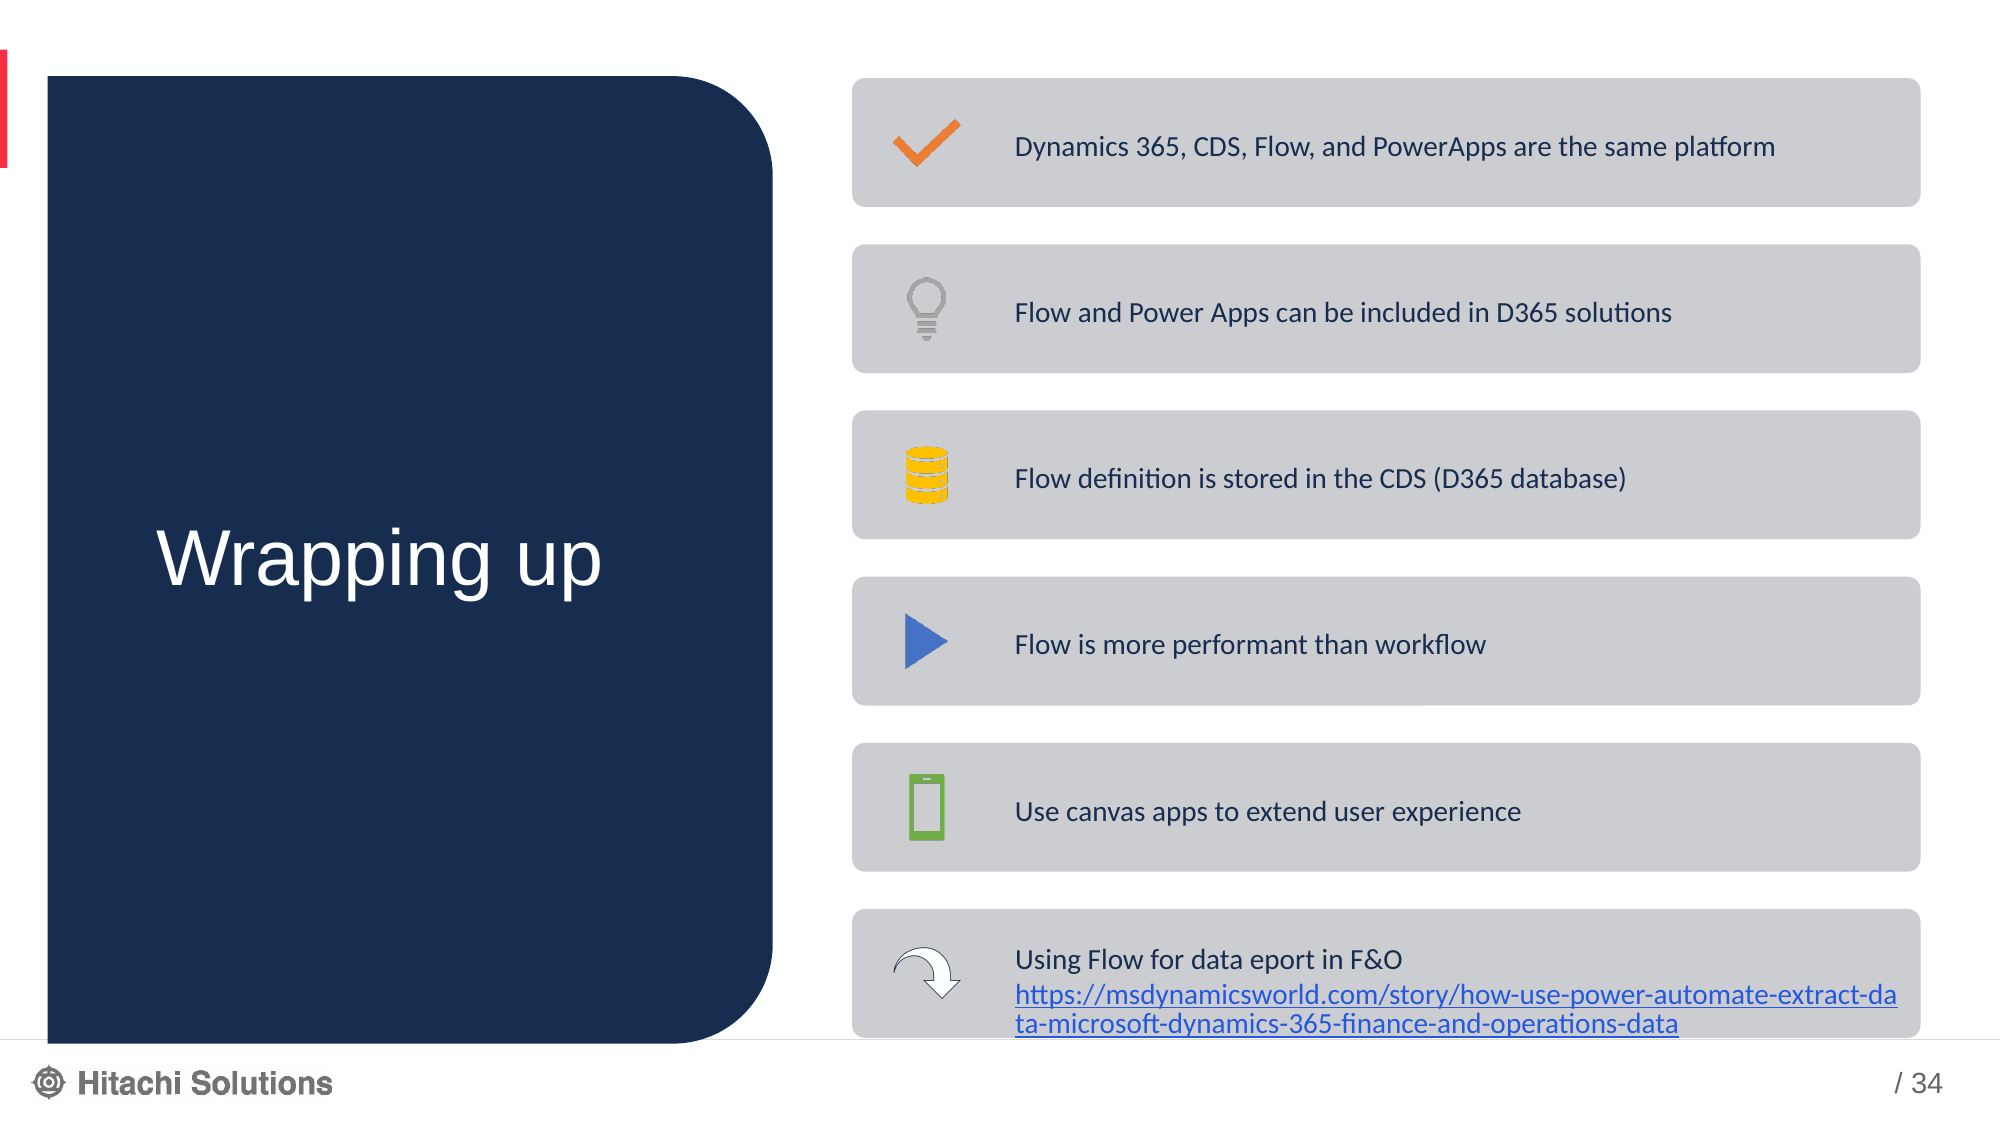

Dynamics 365, CDS, Flow, and PowerApps are the same platform
Flow and Power Apps can be included in D365 solutions
Flow definition is stored in the CDS (D365 database)
Flow is more performant than workflow
Use canvas apps to extend user experience
Using Flow for data eport in F&O https://msdynamicsworld.com/story/how-use-power-automate-extract-data-microsoft-dynamics-365-finance-and-operations-data
# Wrapping up